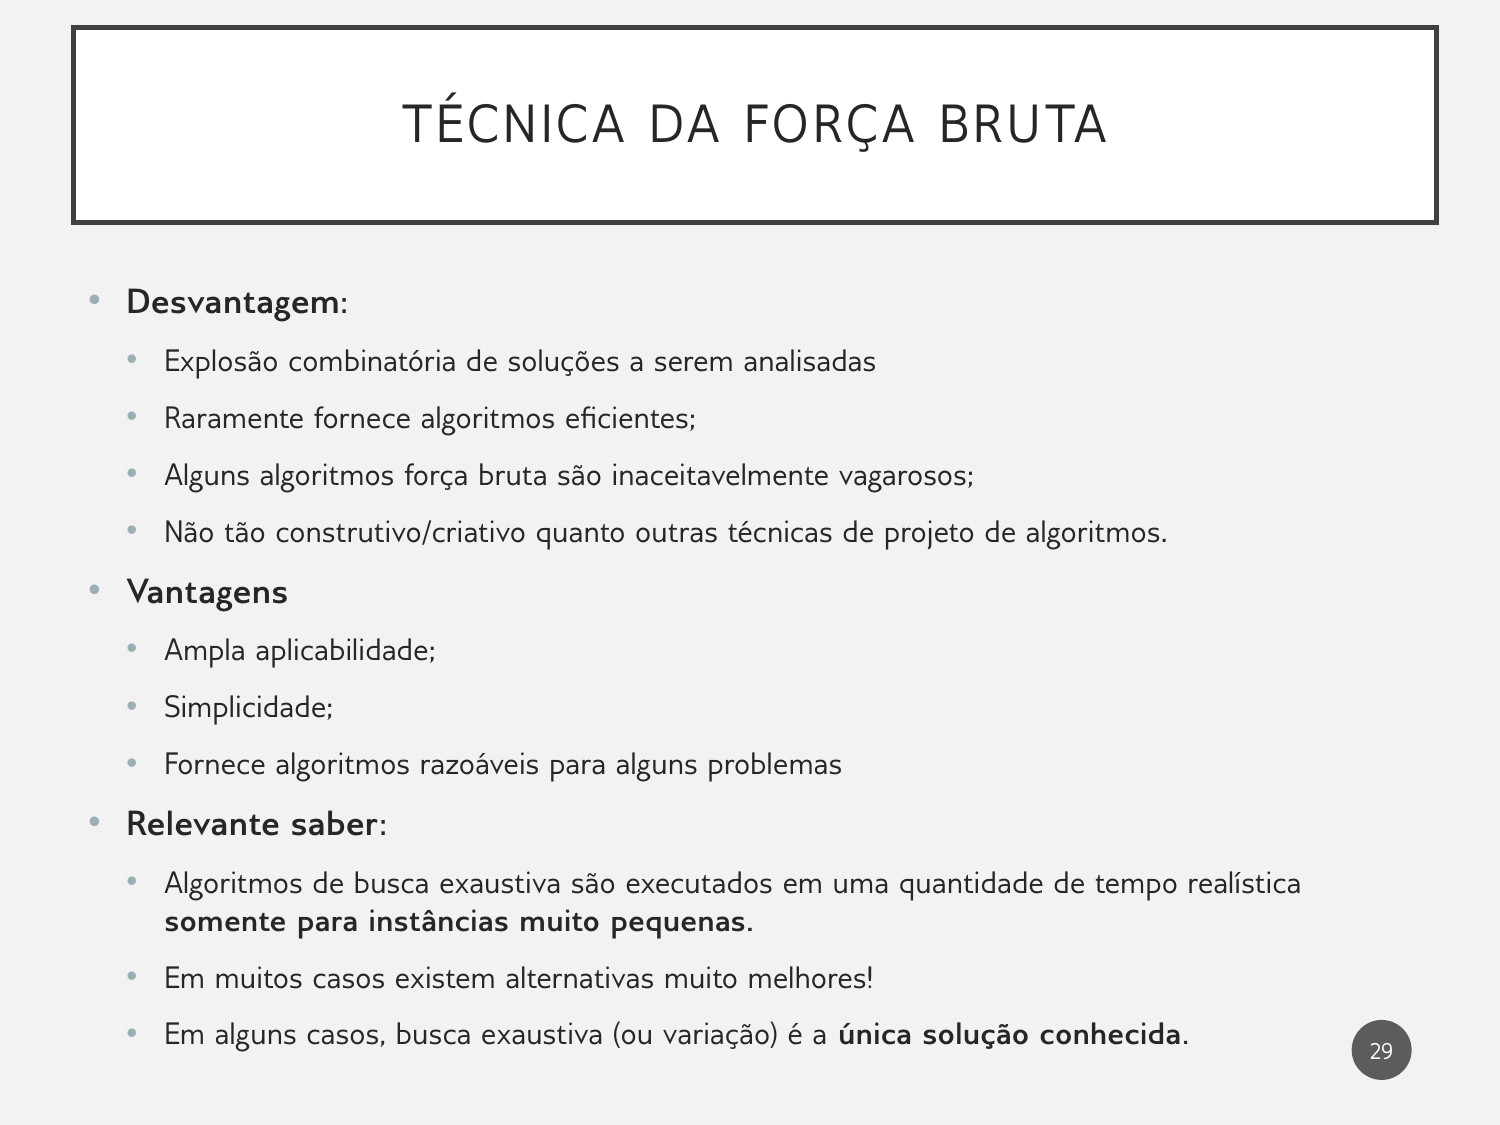

# Técnica da Força bruta
Desvantagem:
Explosão combinatória de soluções a serem analisadas
Raramente fornece algoritmos eficientes;
Alguns algoritmos força bruta são inaceitavelmente vagarosos;
Não tão construtivo/criativo quanto outras técnicas de projeto de algoritmos.
Vantagens
Ampla aplicabilidade;
Simplicidade;
Fornece algoritmos razoáveis para alguns problemas
Relevante saber:
Algoritmos de busca exaustiva são executados em uma quantidade de tempo realística somente para instâncias muito pequenas.
Em muitos casos existem alternativas muito melhores!
Em alguns casos, busca exaustiva (ou variação) é a única solução conhecida.

29